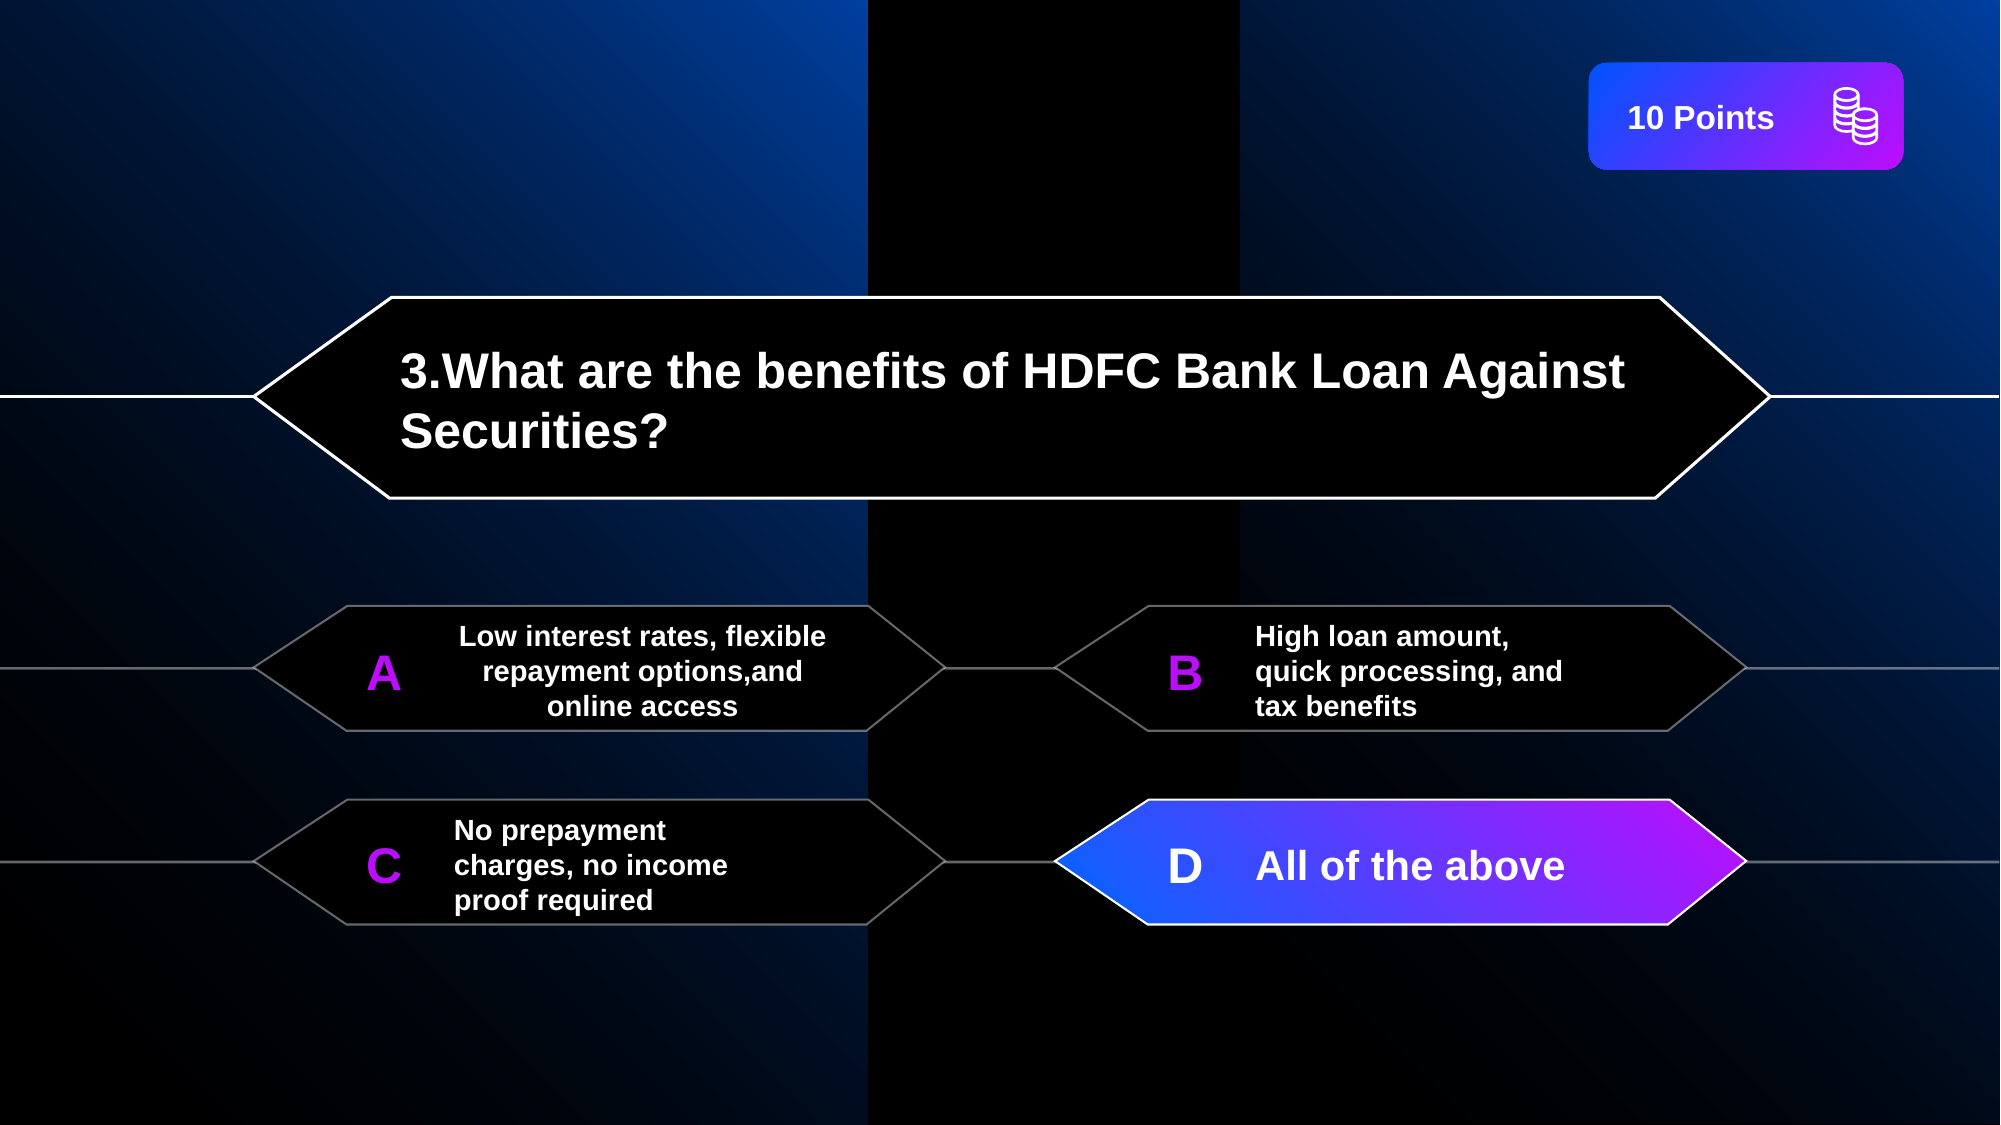

10 Points

3.What are the benefits of HDFC Bank Loan Against Securities?

A
Low interest rates, flexible repayment options,and online access
B
High loan amount, quick processing, and tax benefits

C
No prepayment charges, no income proof required
D
All of the above